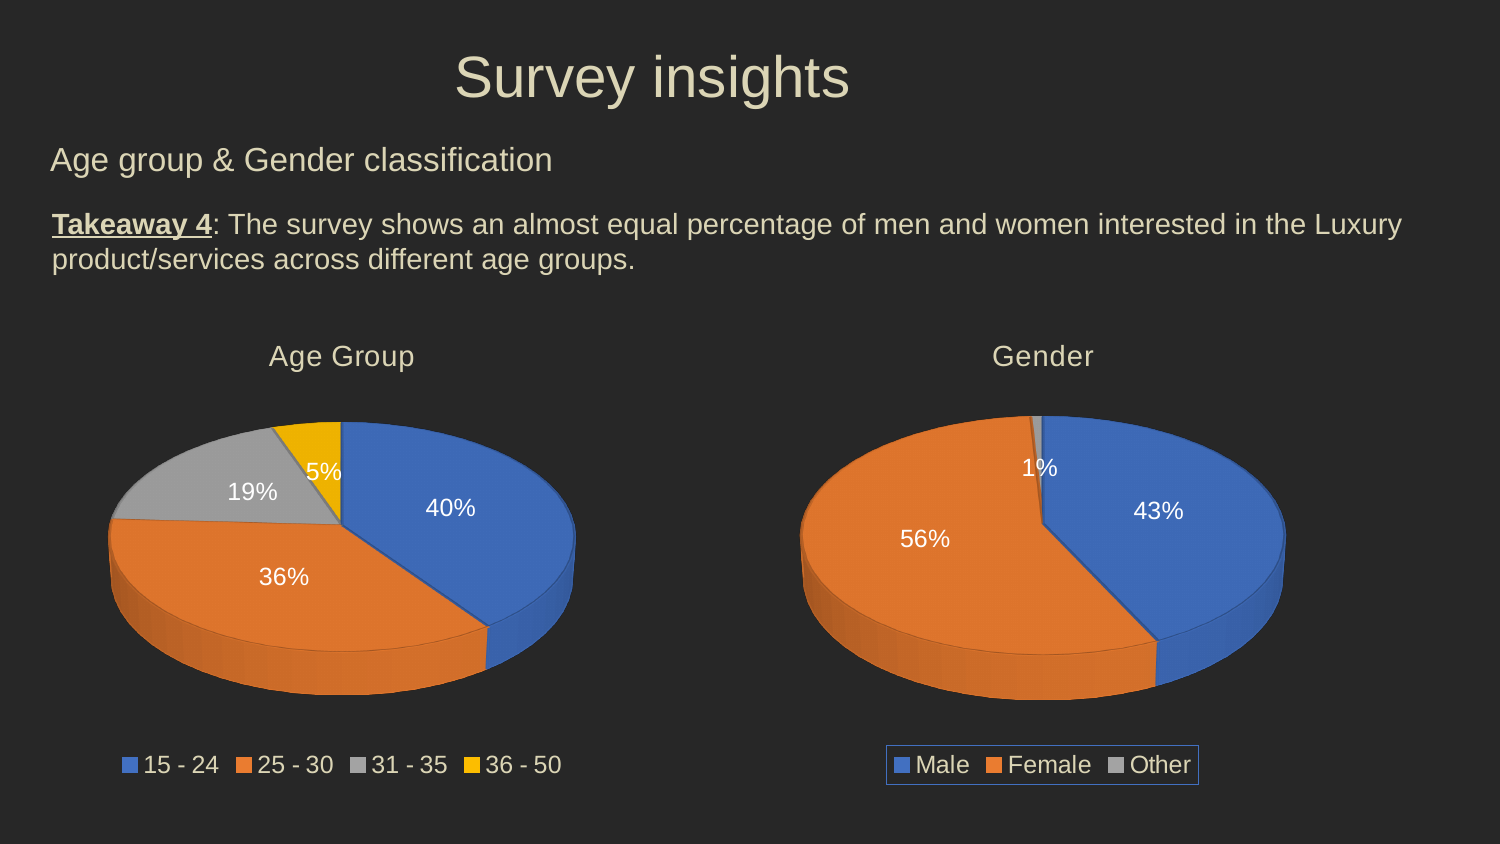

# Survey insights
Age group & Gender classification

Takeaway 4: The survey shows an almost equal percentage of men and women interested in the Luxury product/services across different age groups.

[unsupported chart]

[unsupported chart]